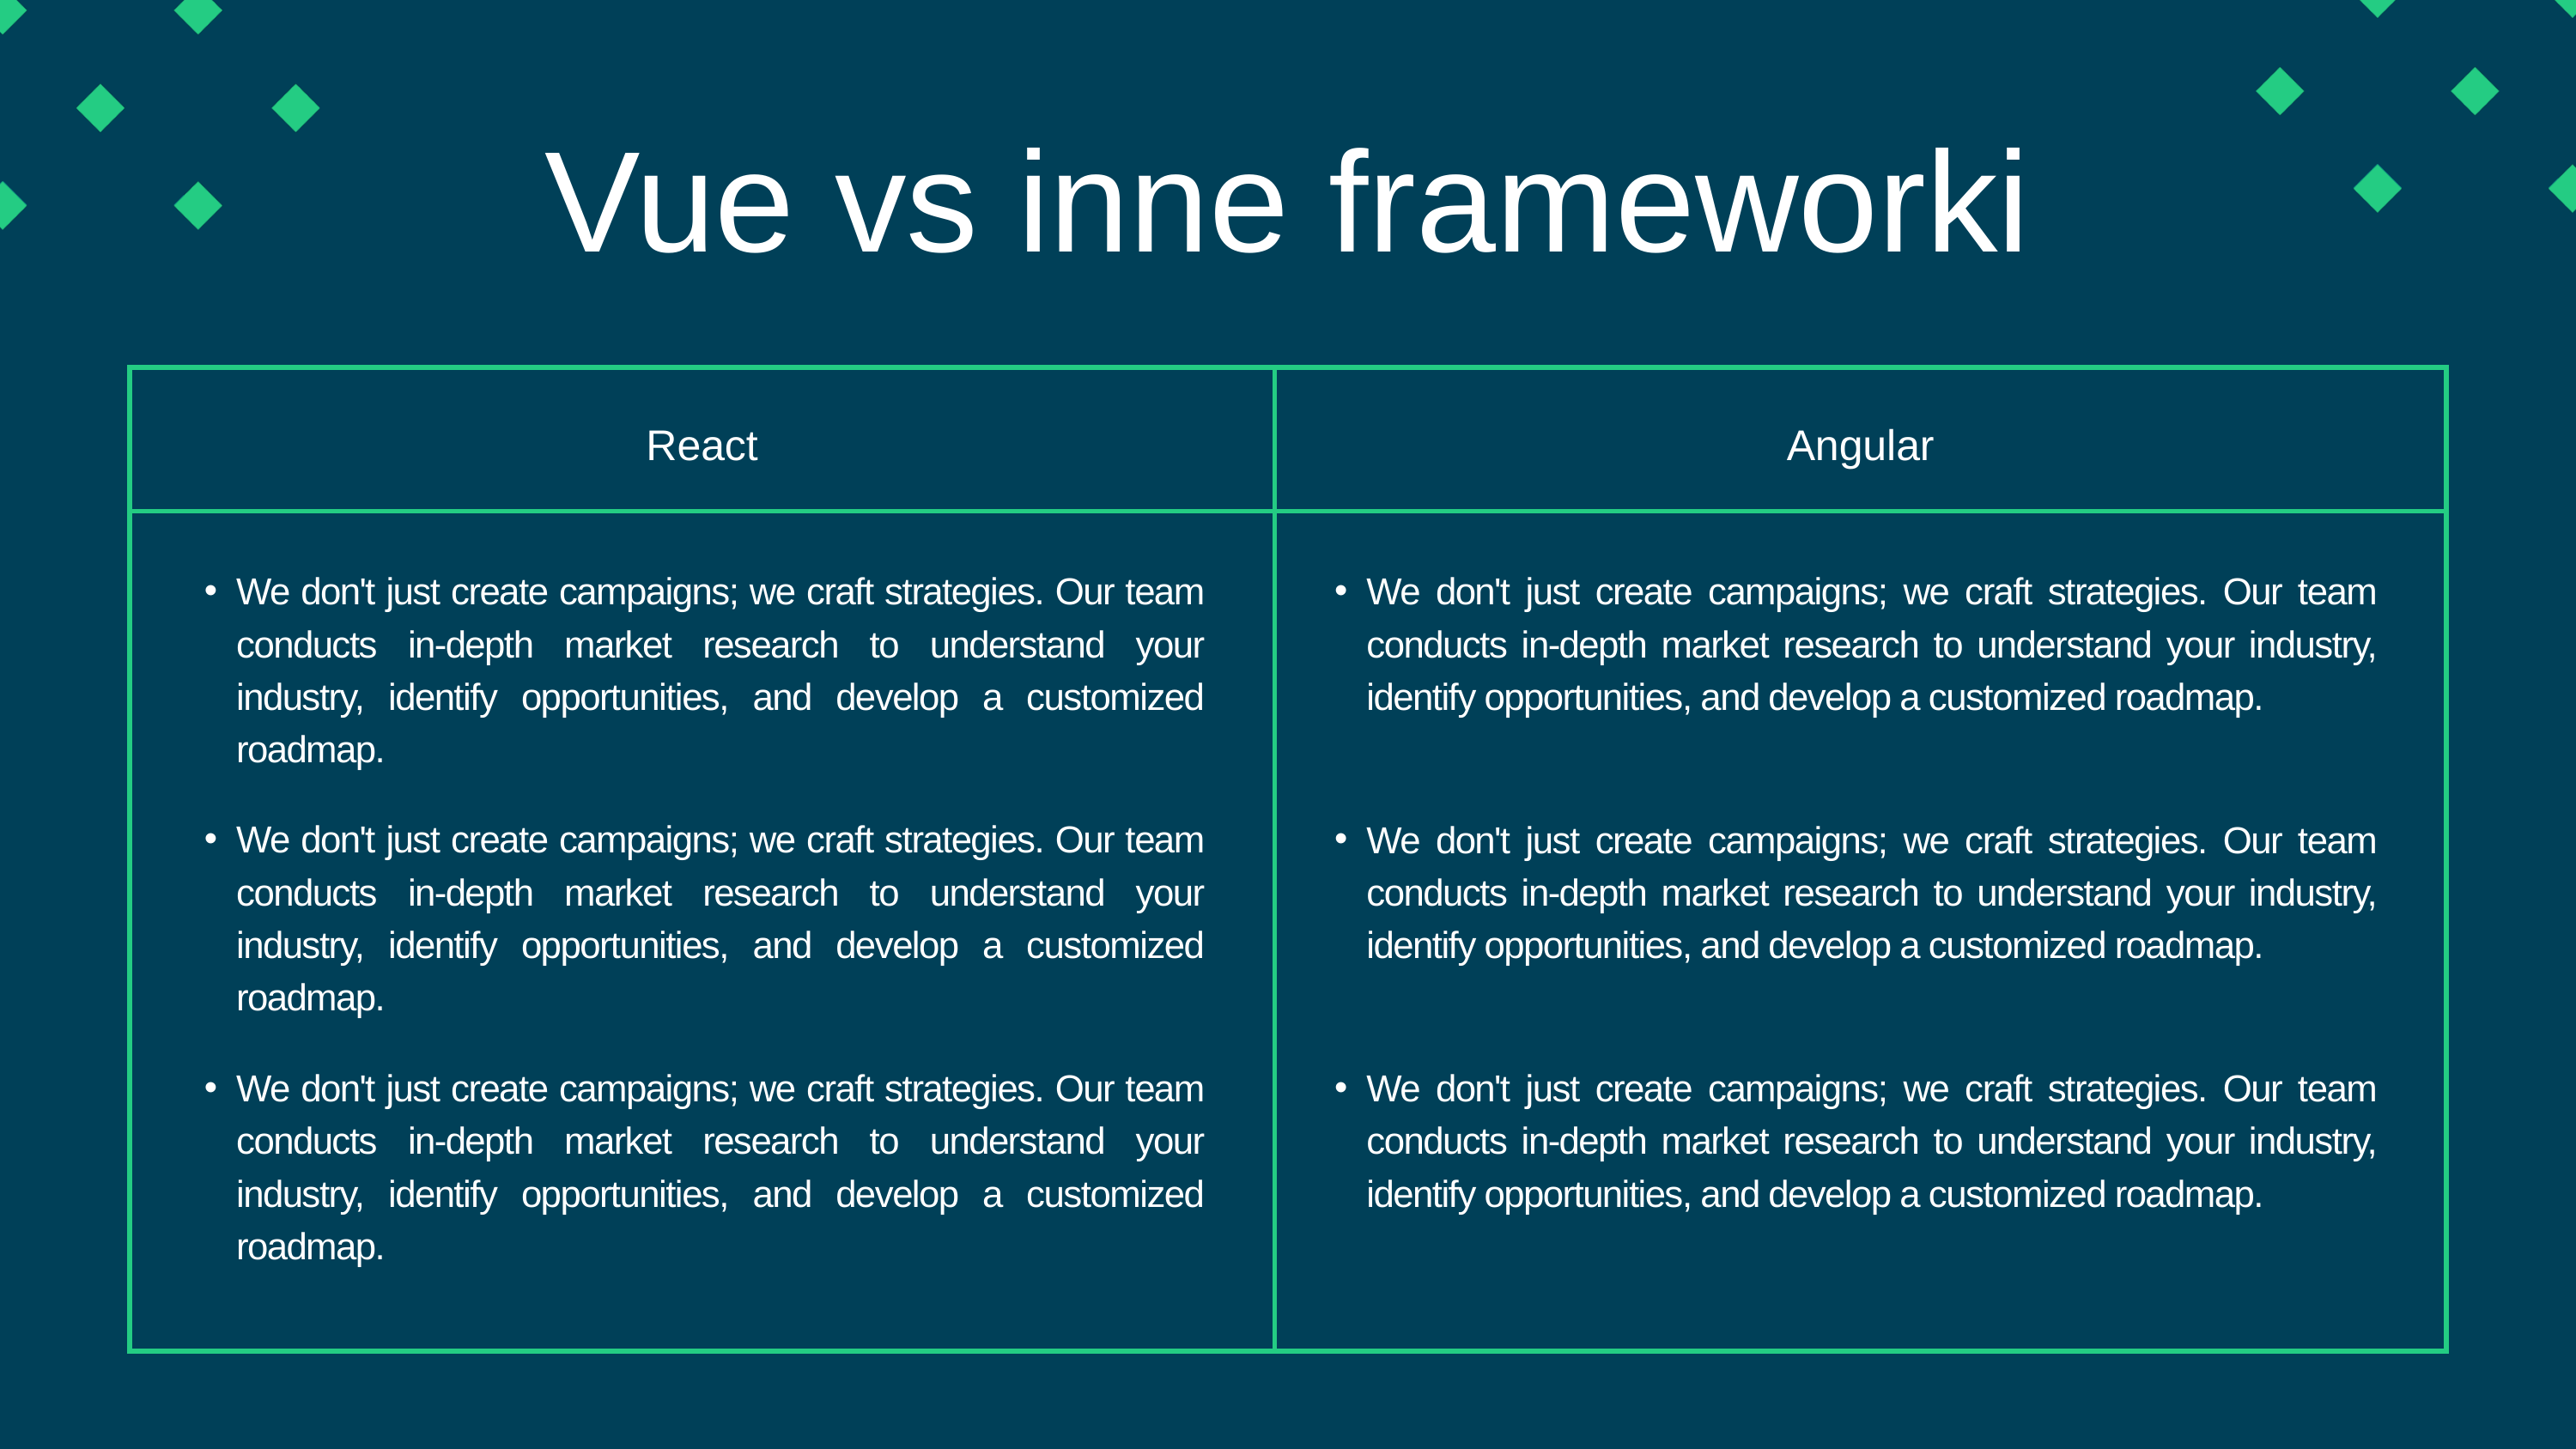

Vue vs inne frameworki
| React | Angular |
| --- | --- |
|  |  |
We don't just create campaigns; we craft strategies. Our team conducts in-depth market research to understand your industry, identify opportunities, and develop a customized roadmap.
We don't just create campaigns; we craft strategies. Our team conducts in-depth market research to understand your industry, identify opportunities, and develop a customized roadmap.
We don't just create campaigns; we craft strategies. Our team conducts in-depth market research to understand your industry, identify opportunities, and develop a customized roadmap.
We don't just create campaigns; we craft strategies. Our team conducts in-depth market research to understand your industry, identify opportunities, and develop a customized roadmap.
We don't just create campaigns; we craft strategies. Our team conducts in-depth market research to understand your industry, identify opportunities, and develop a customized roadmap.
We don't just create campaigns; we craft strategies. Our team conducts in-depth market research to understand your industry, identify opportunities, and develop a customized roadmap.